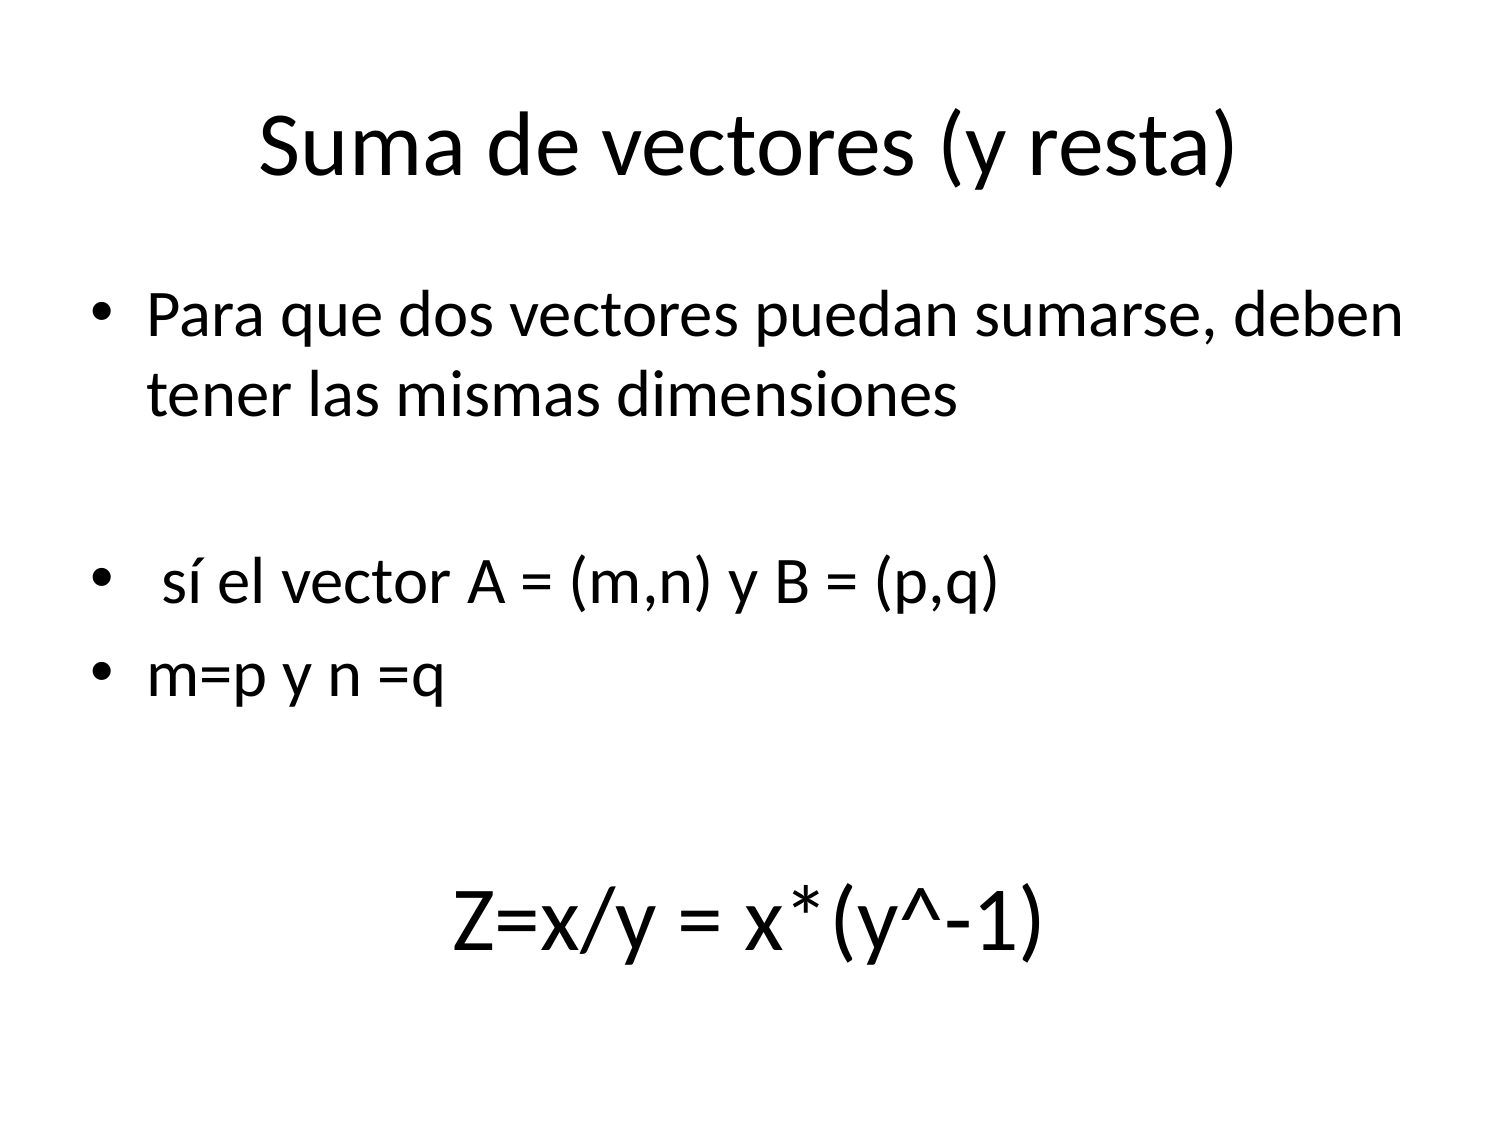

# Suma de vectores (y resta)
Para que dos vectores puedan sumarse, deben tener las mismas dimensiones

 sí el vector A = (m,n) y B = (p,q)
m=p y n =q
Z=x/y = x*(y^-1)